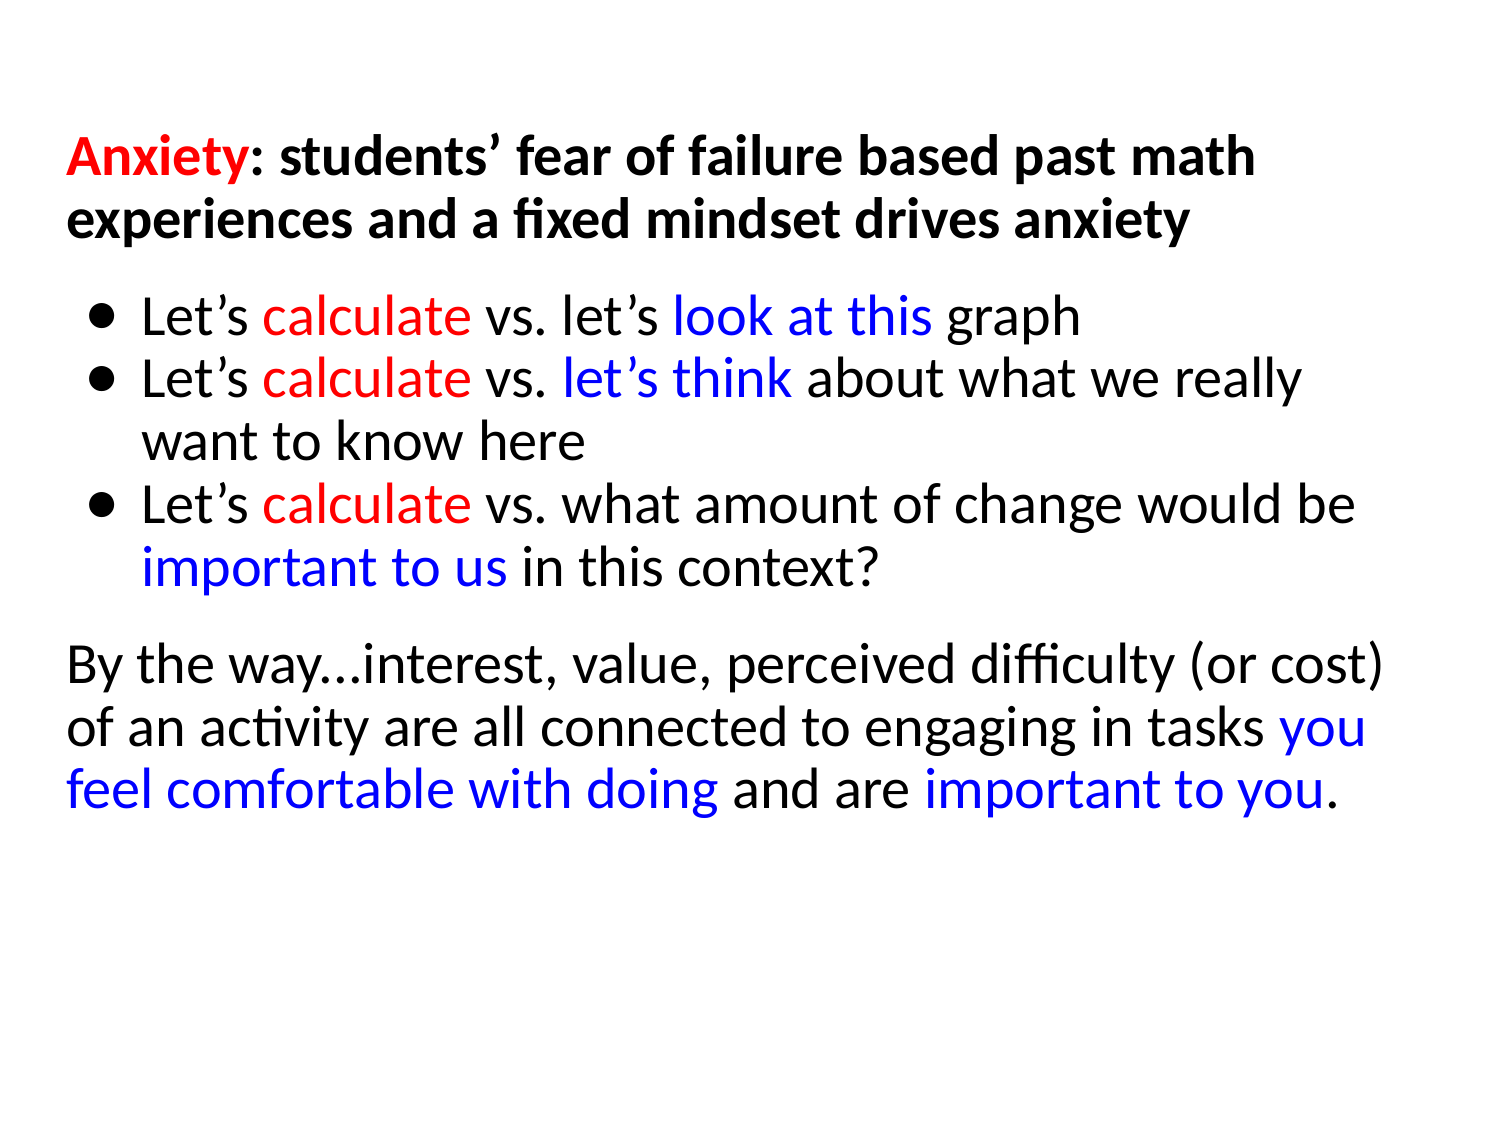

Anxiety: students’ fear of failure based past math experiences and a fixed mindset drives anxiety
Let’s calculate vs. let’s look at this graph
Let’s calculate vs. let’s think about what we really want to know here
Let’s calculate vs. what amount of change would be important to us in this context?
By the way...interest, value, perceived difficulty (or cost) of an activity are all connected to engaging in tasks you feel comfortable with doing and are important to you.